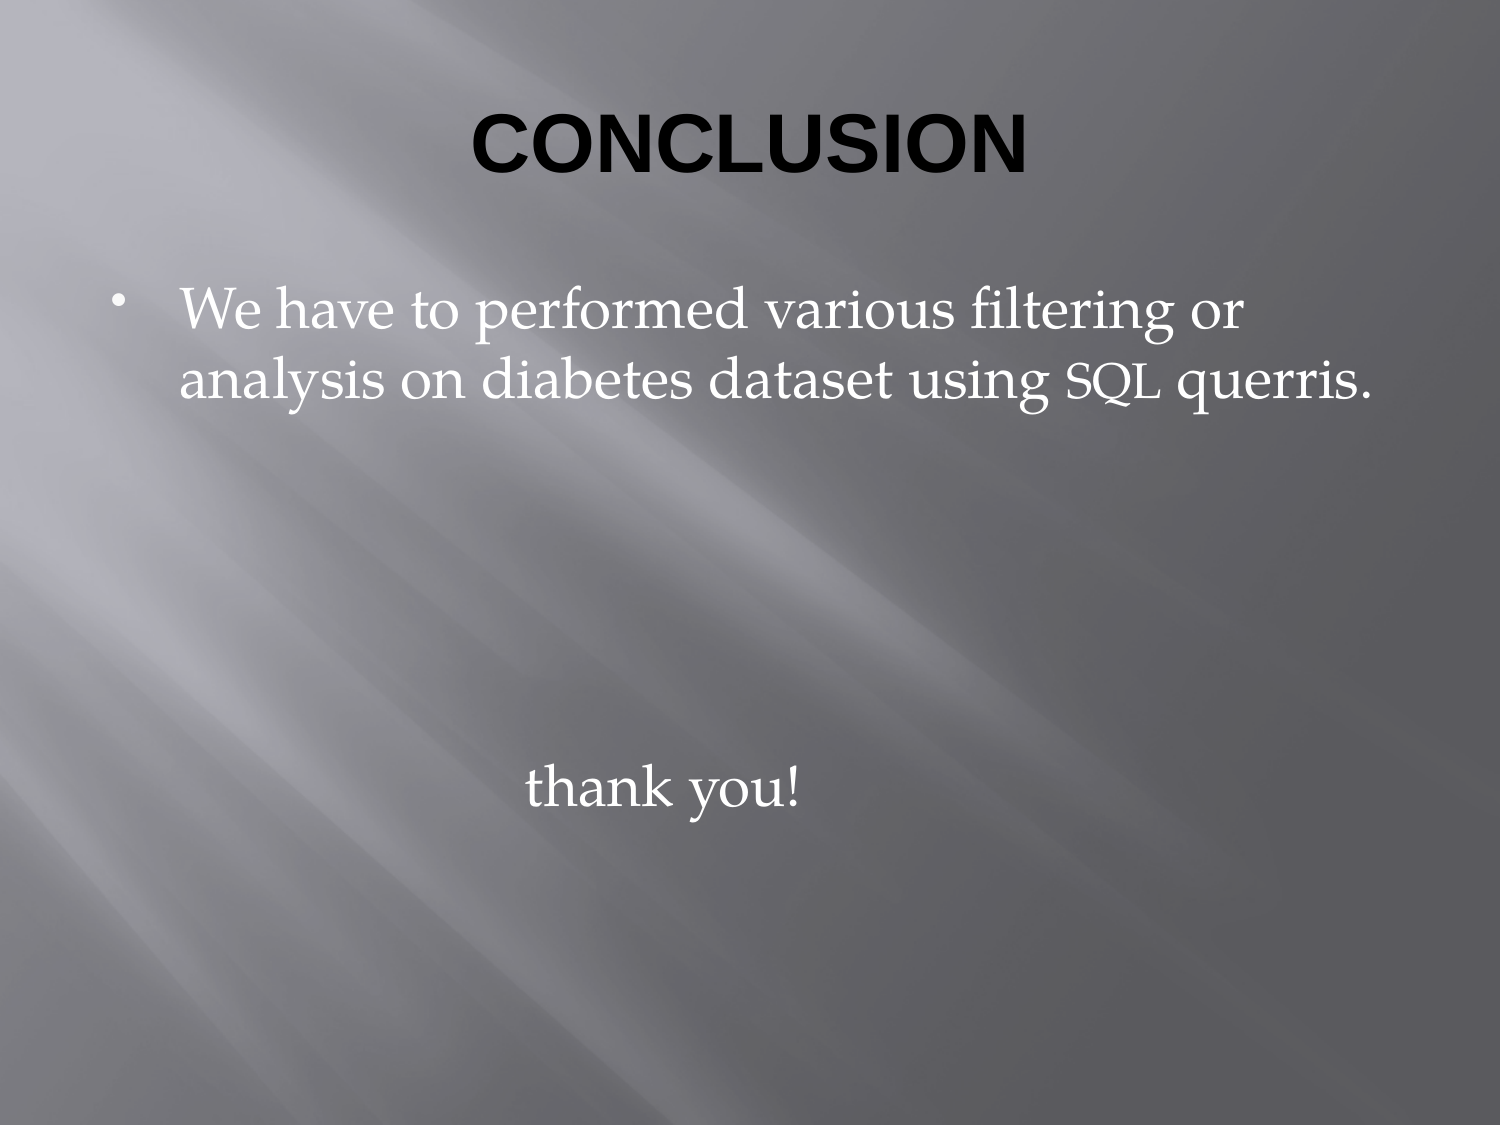

# CONCLUSION
We have to performed various filtering or analysis on diabetes dataset using SQL querris.

                              thank you!